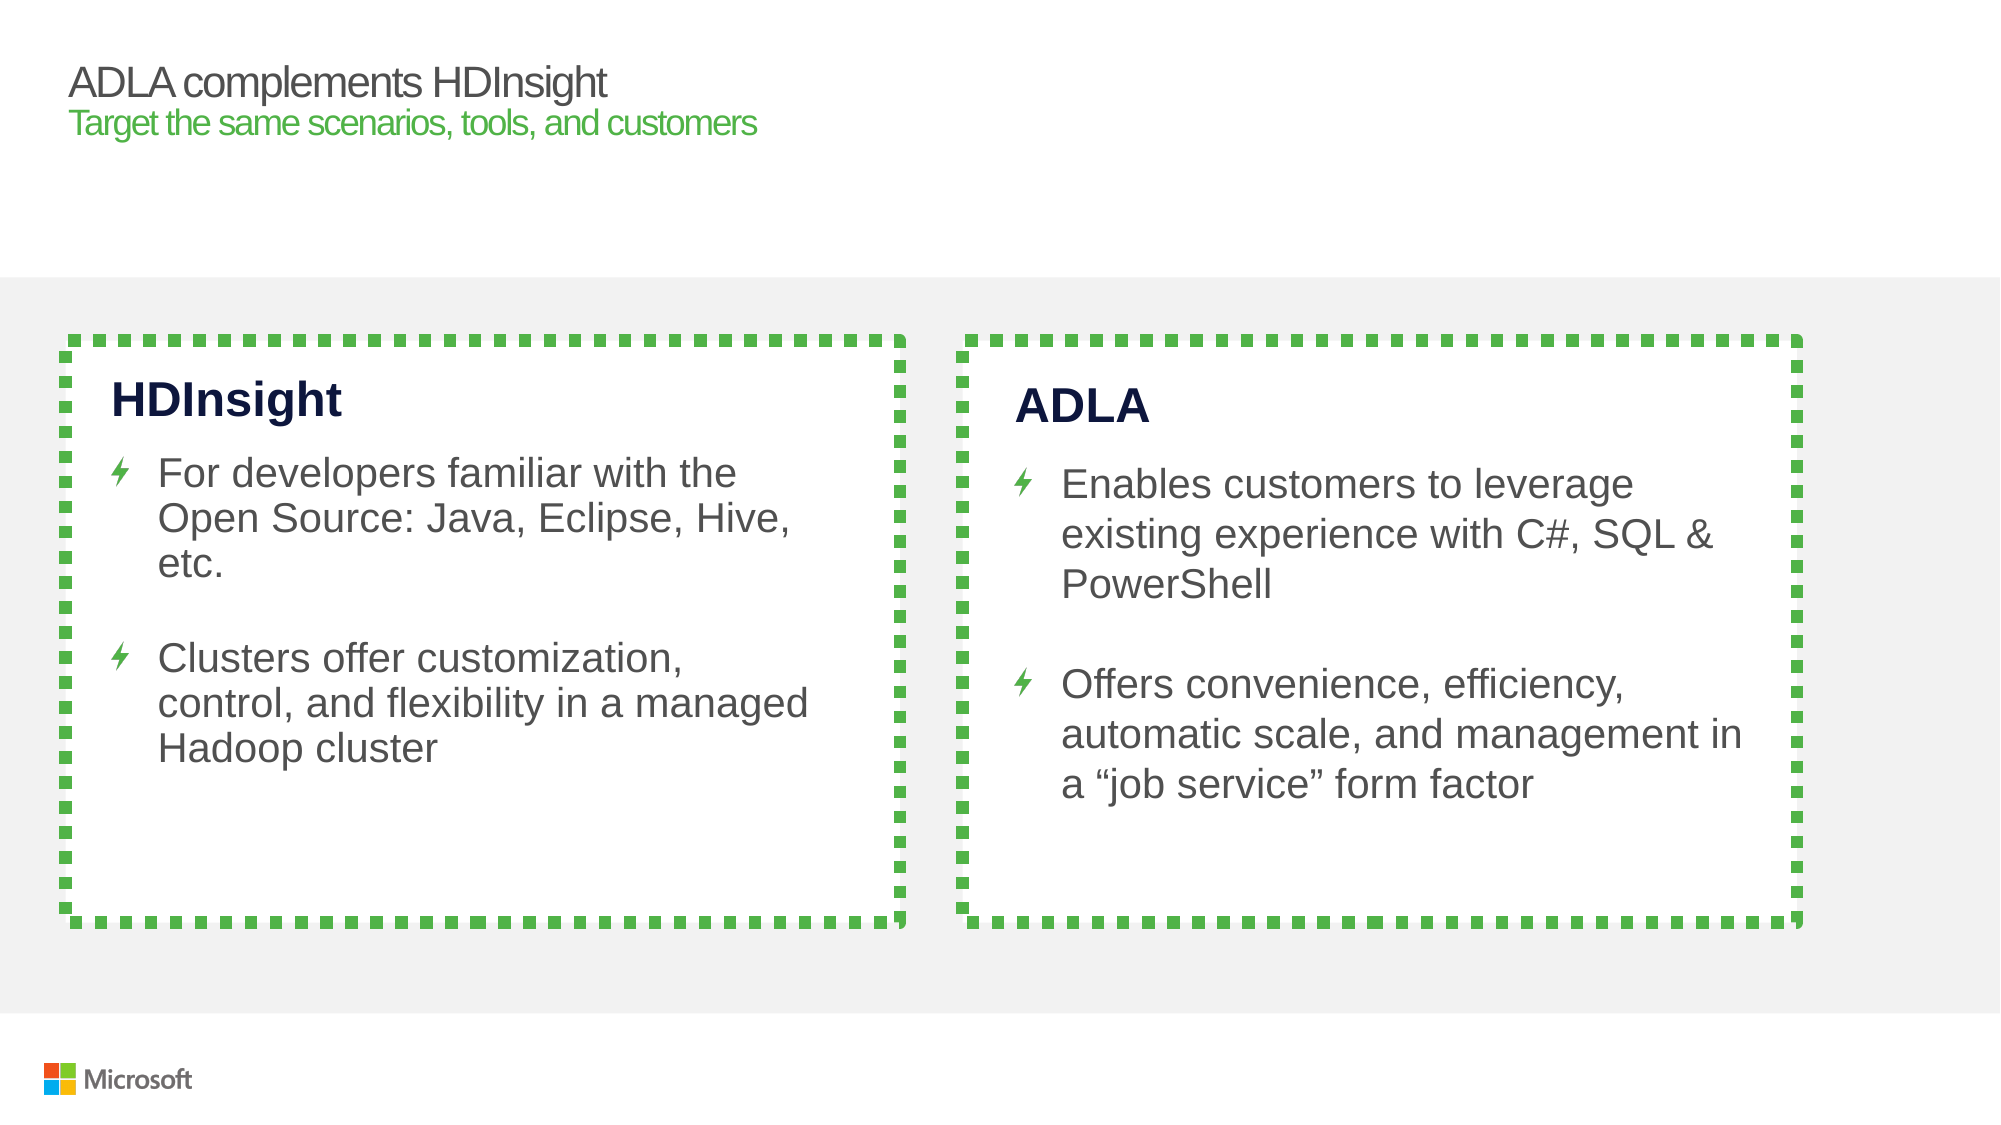

# ADLA complements HDInsight Target the same scenarios, tools, and customers

HDInsight
For developers familiar with the Open Source: Java, Eclipse, Hive, etc.
Clusters offer customization, control, and flexibility in a managed Hadoop cluster

ADLA
Enables customers to leverage existing experience with C#, SQL & PowerShell
Offers convenience, efficiency, automatic scale, and management in a “job service” form factor